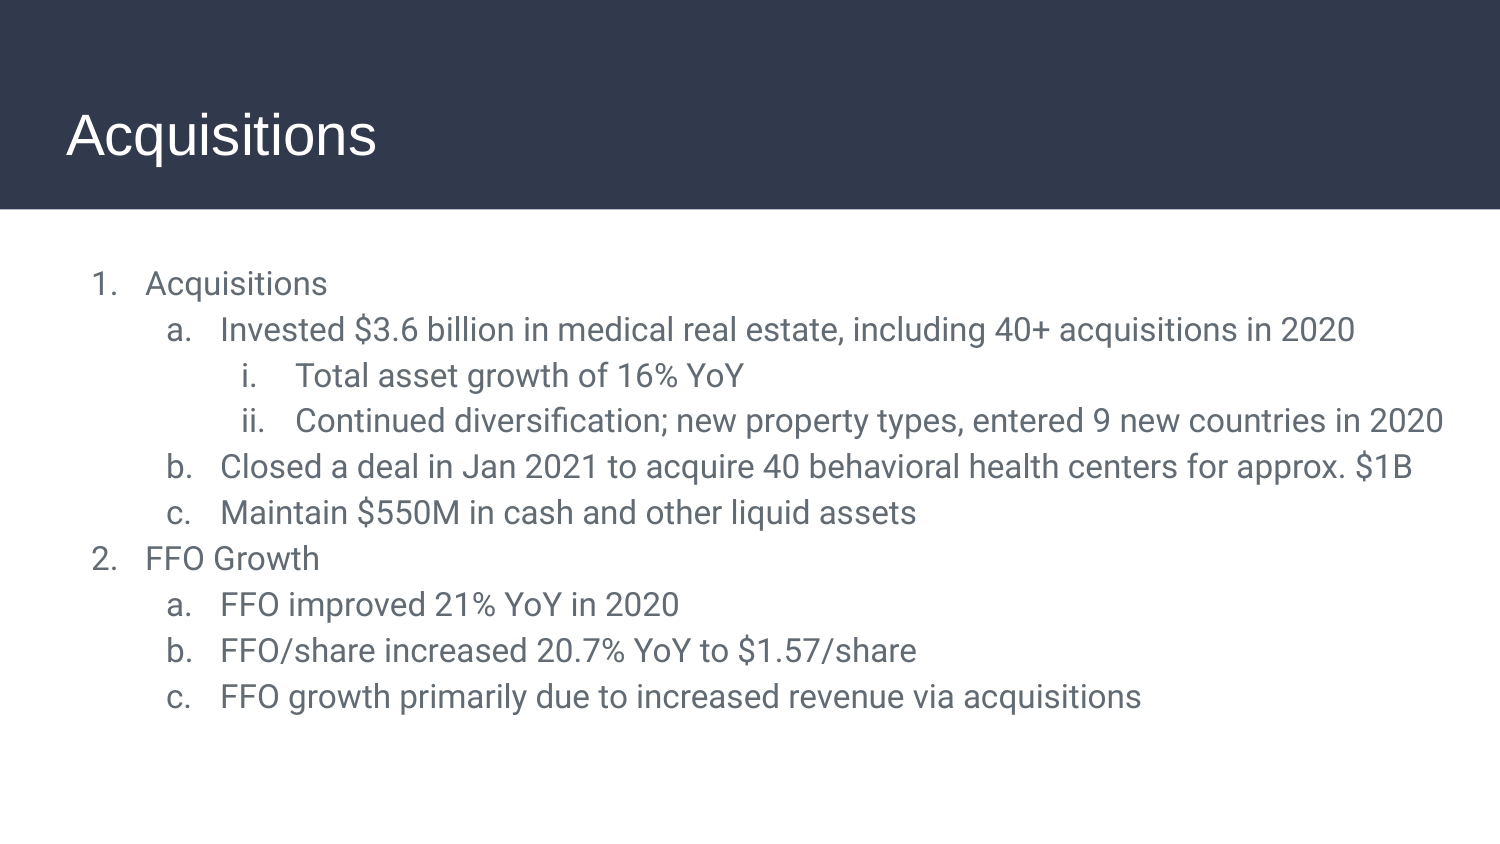

# Acquisitions
Acquisitions
Invested $3.6 billion in medical real estate, including 40+ acquisitions in 2020
Total asset growth of 16% YoY
Continued diversification; new property types, entered 9 new countries in 2020
Closed a deal in Jan 2021 to acquire 40 behavioral health centers for approx. $1B
Maintain $550M in cash and other liquid assets
FFO Growth
FFO improved 21% YoY in 2020
FFO/share increased 20.7% YoY to $1.57/share
FFO growth primarily due to increased revenue via acquisitions